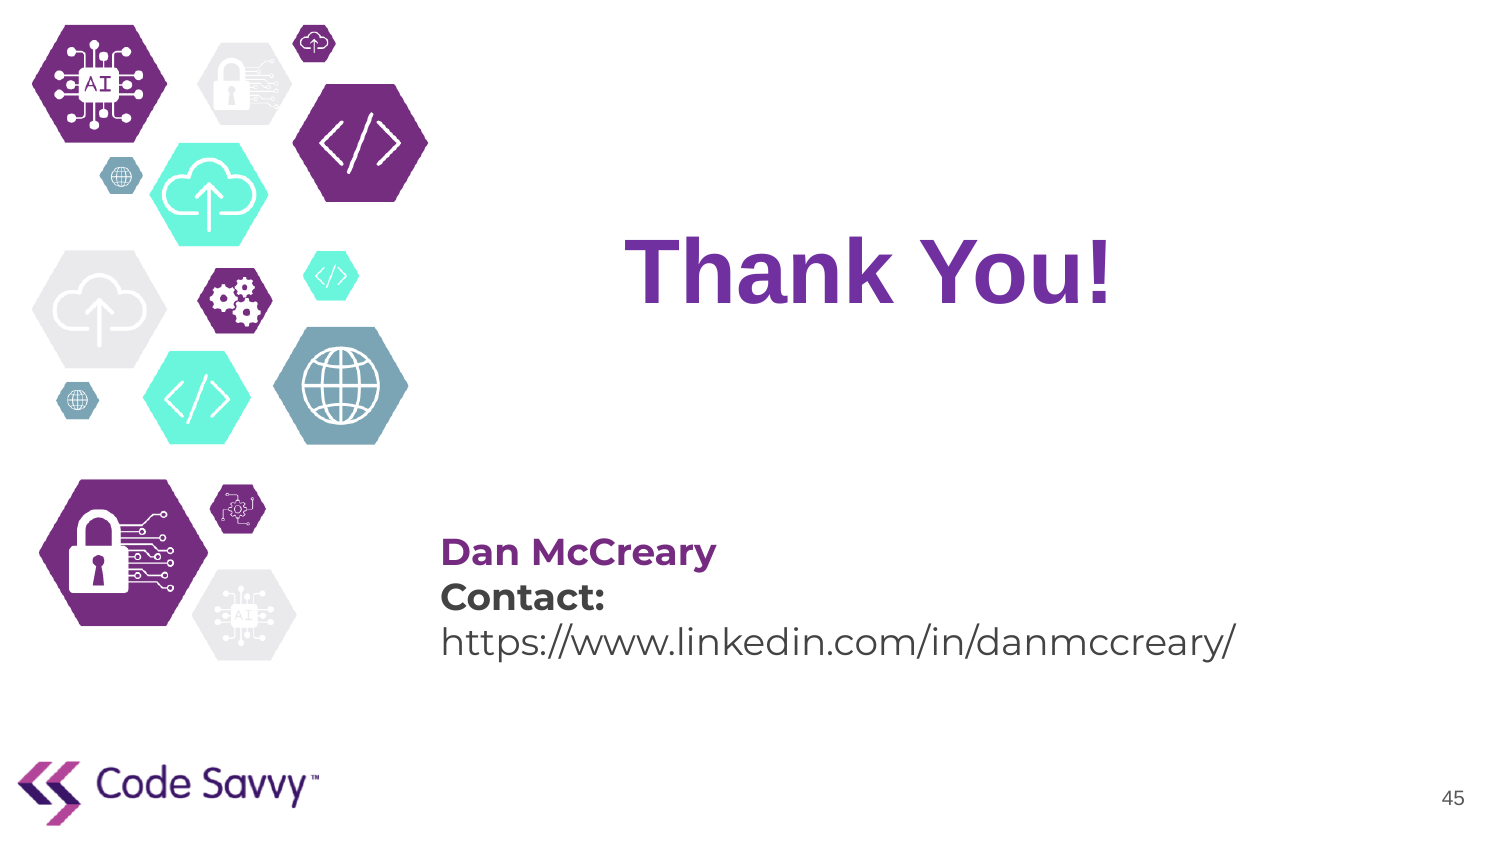

Thank You!
Dan McCreary
Contact: https://www.linkedin.com/in/danmccreary/
45